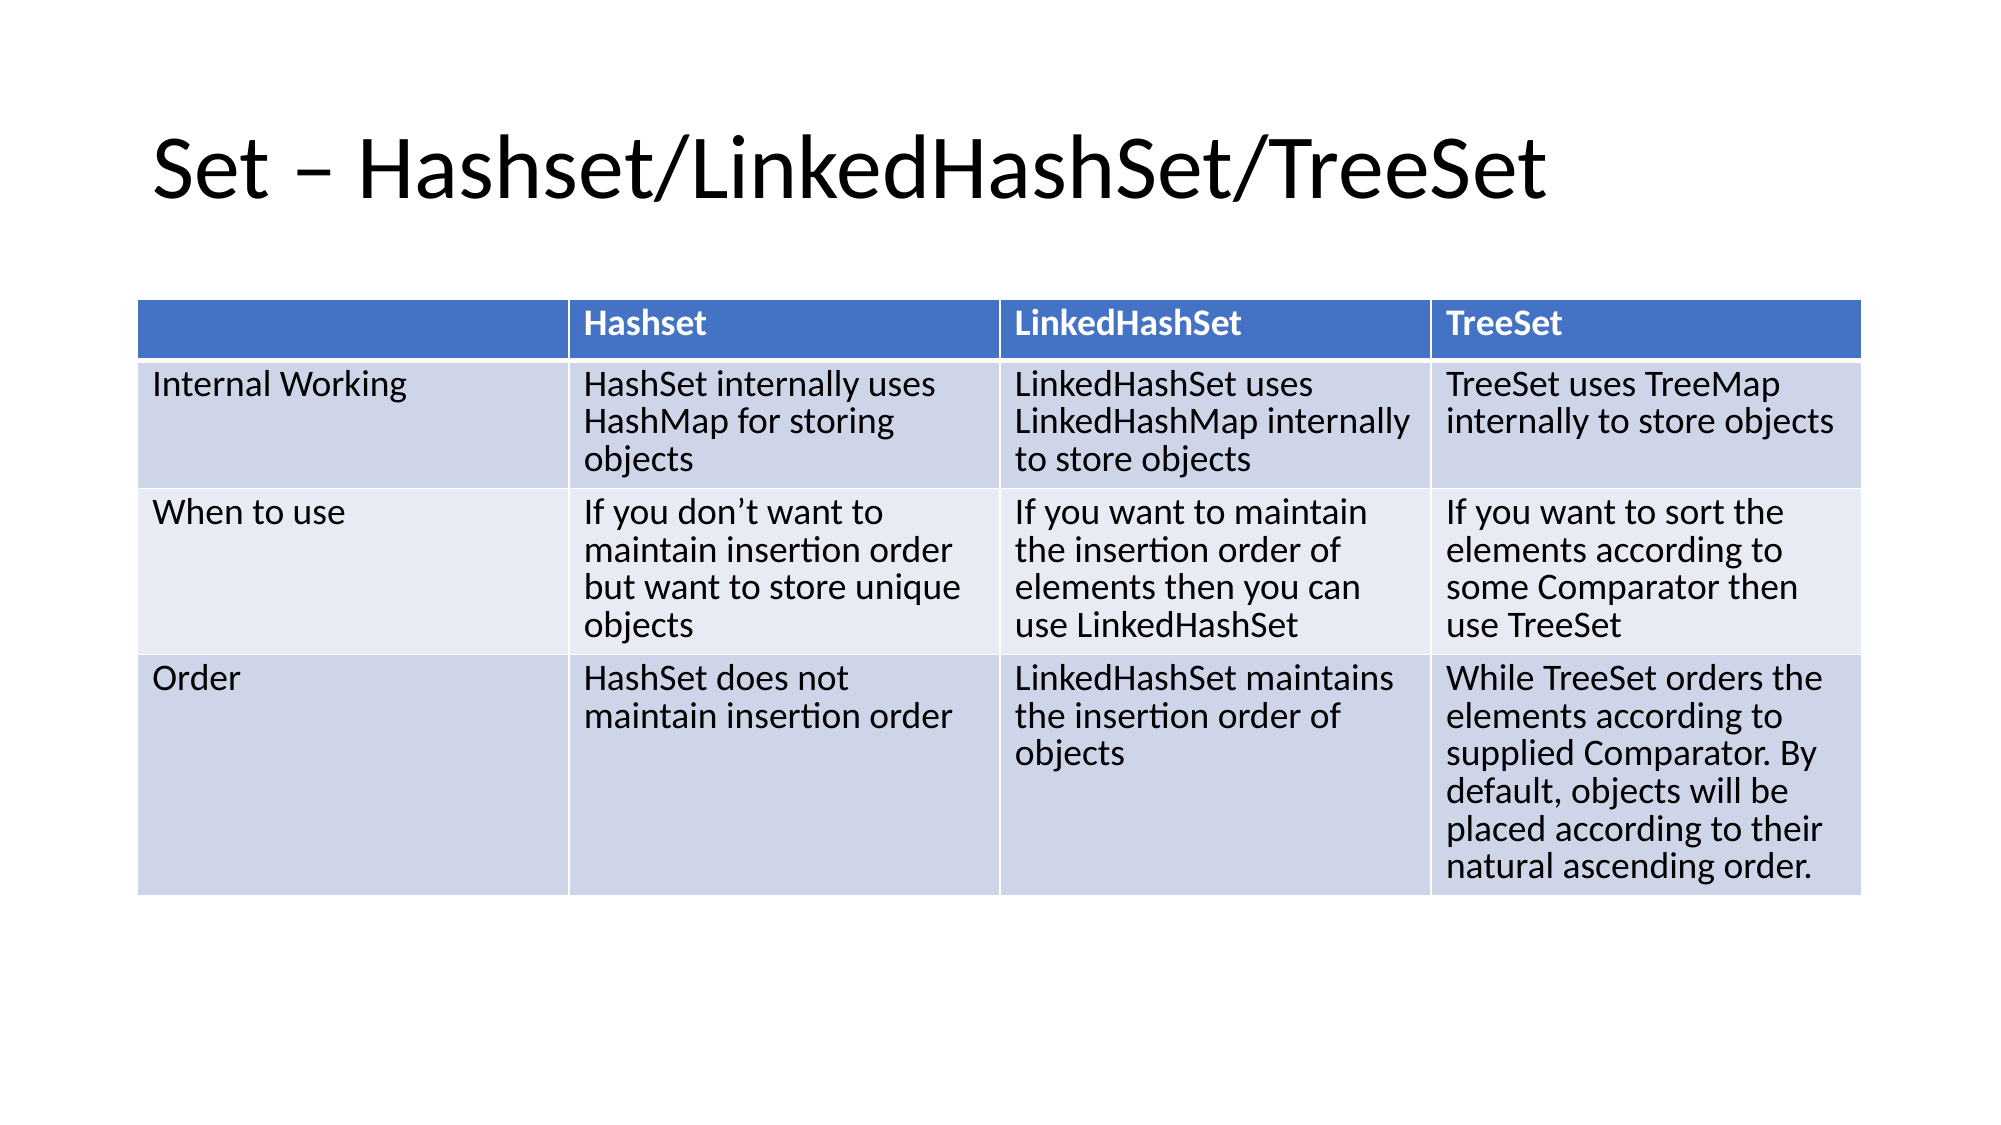

# Set – Hashset/LinkedHashSet/TreeSet
|  | Hashset | LinkedHashSet | TreeSet |
| --- | --- | --- | --- |
| Internal Working | HashSet internally uses HashMap for storing objects | LinkedHashSet uses LinkedHashMap internally to store objects | TreeSet uses TreeMap internally to store objects |
| When to use | If you don’t want to maintain insertion order but want to store unique objects | If you want to maintain the insertion order of elements then you can use LinkedHashSet | If you want to sort the elements according to some Comparator then use TreeSet |
| Order | HashSet does not maintain insertion order | LinkedHashSet maintains the insertion order of objects | While TreeSet orders the elements according to supplied Comparator. By default, objects will be placed according to their natural ascending order. |